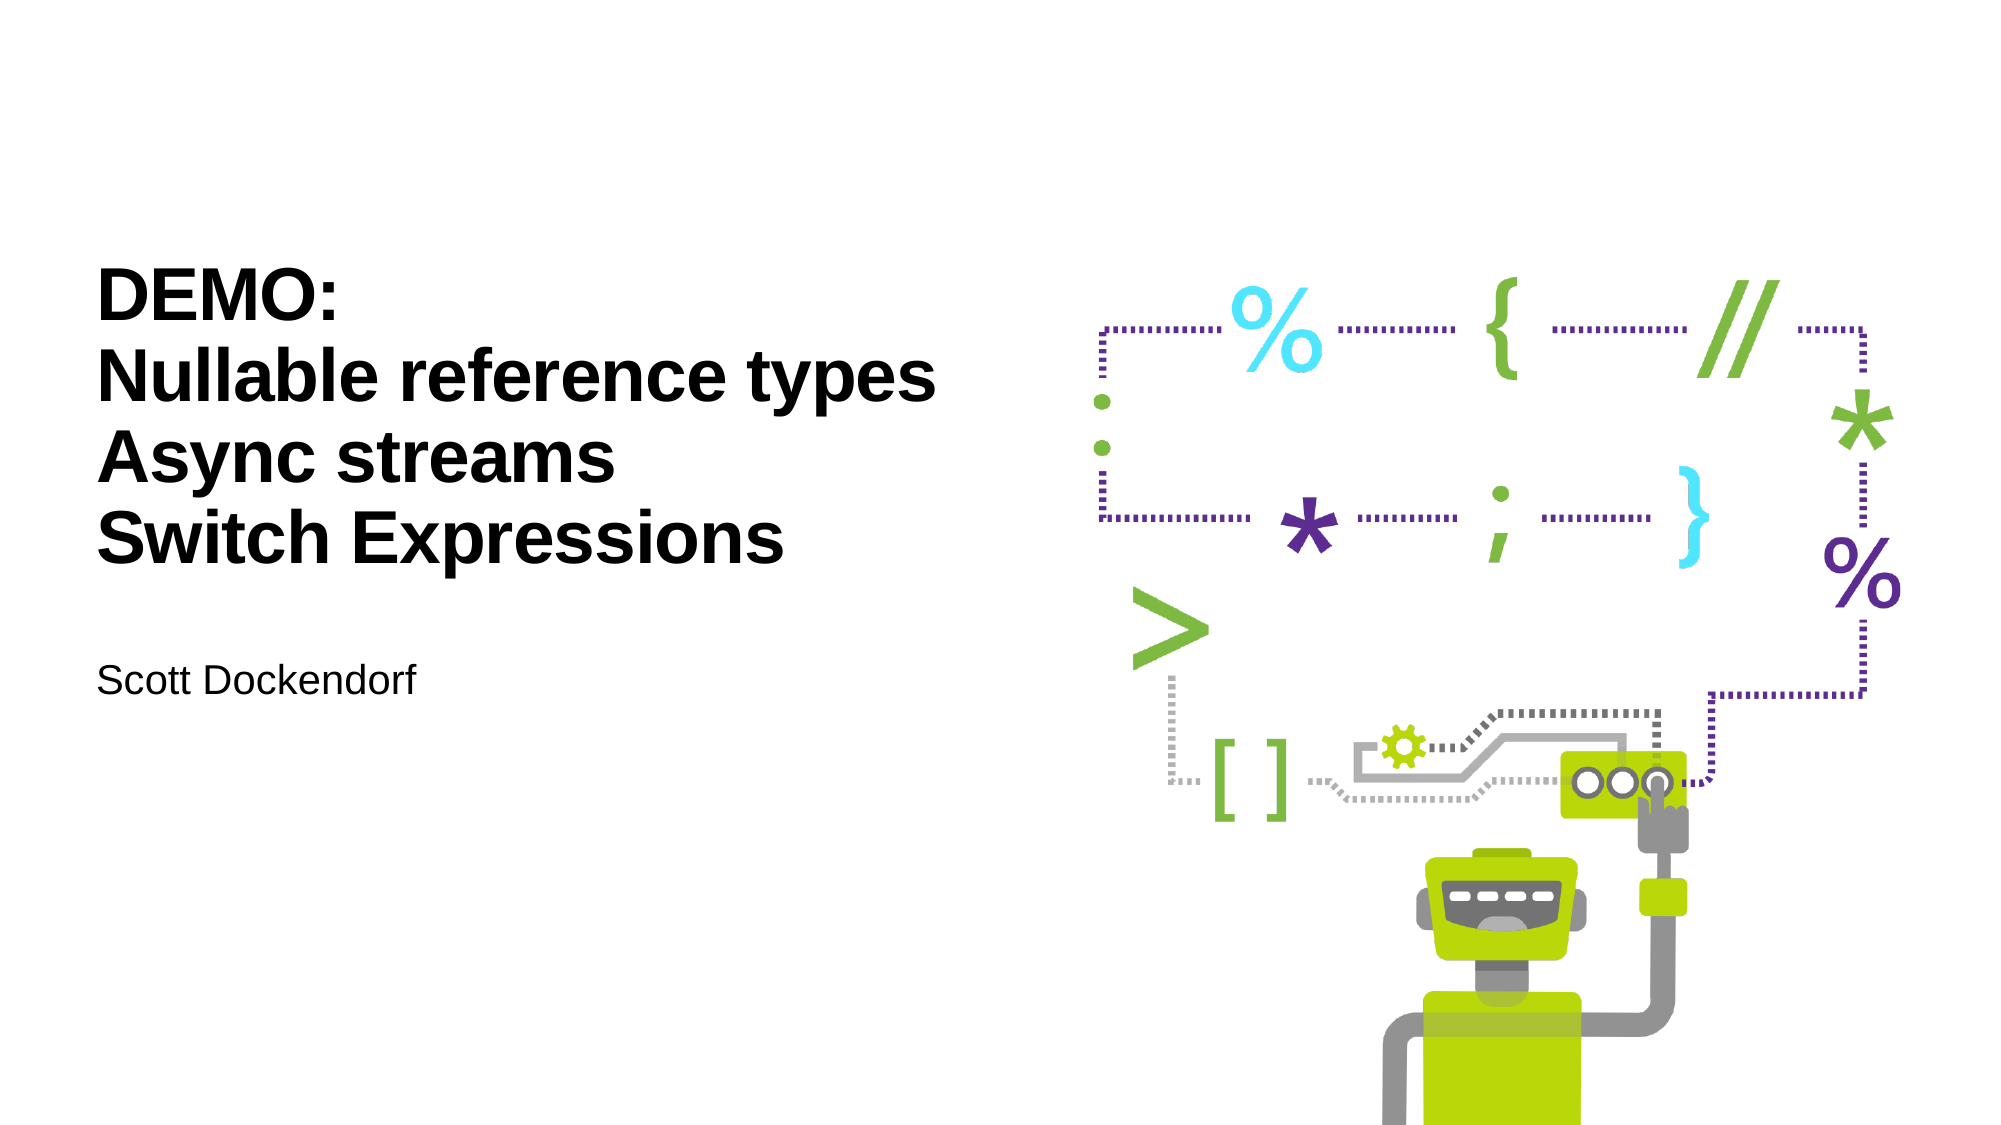

# DEMO: Nullable reference types Async streams Switch Expressions
Scott Dockendorf